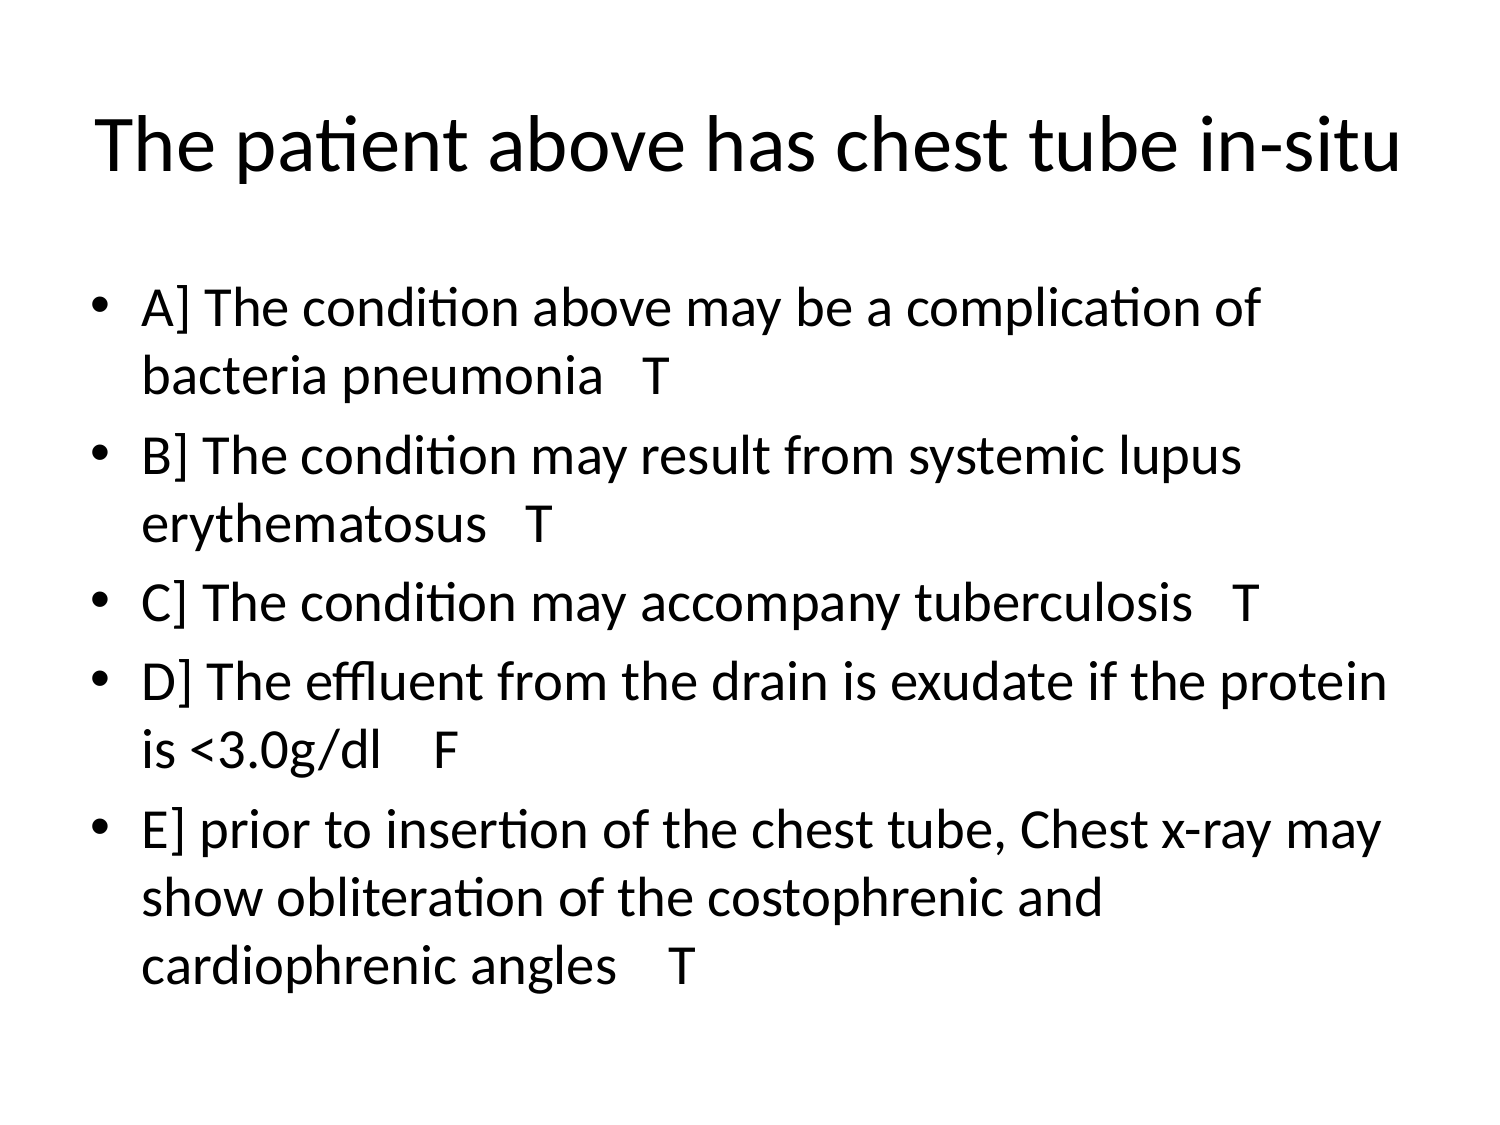

# The patient above has chest tube in-situ
A] The condition above may be a complication of bacteria pneumonia   T
B] The condition may result from systemic lupus erythematosus   T
C] The condition may accompany tuberculosis   T
D] The effluent from the drain is exudate if the protein is <3.0g/dl    F
E] prior to insertion of the chest tube, Chest x-ray may show obliteration of the costophrenic and cardiophrenic angles    T